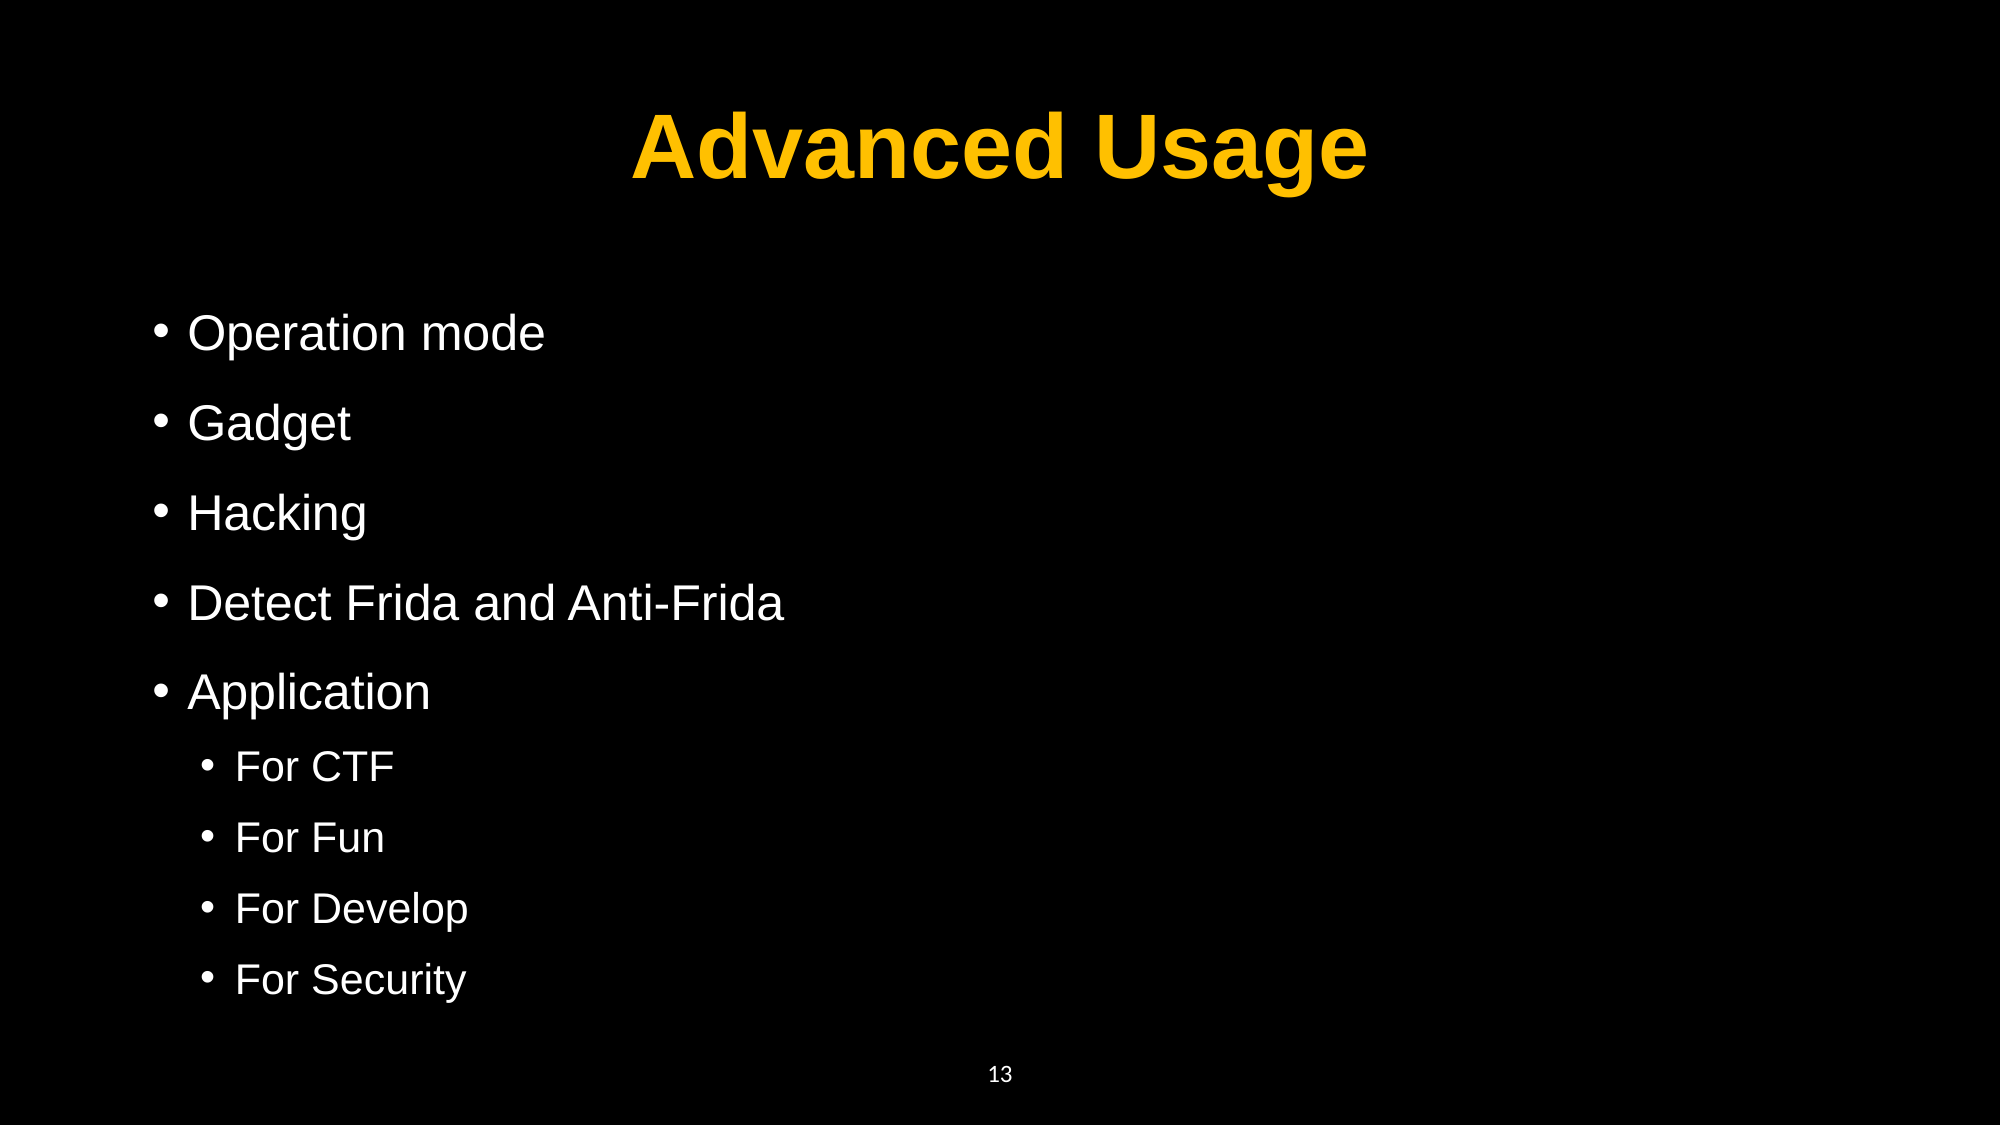

# Advanced Usage
Operation mode
Gadget
Hacking
Detect Frida and Anti-Frida
Application
For CTF
For Fun
For Develop
For Security

13